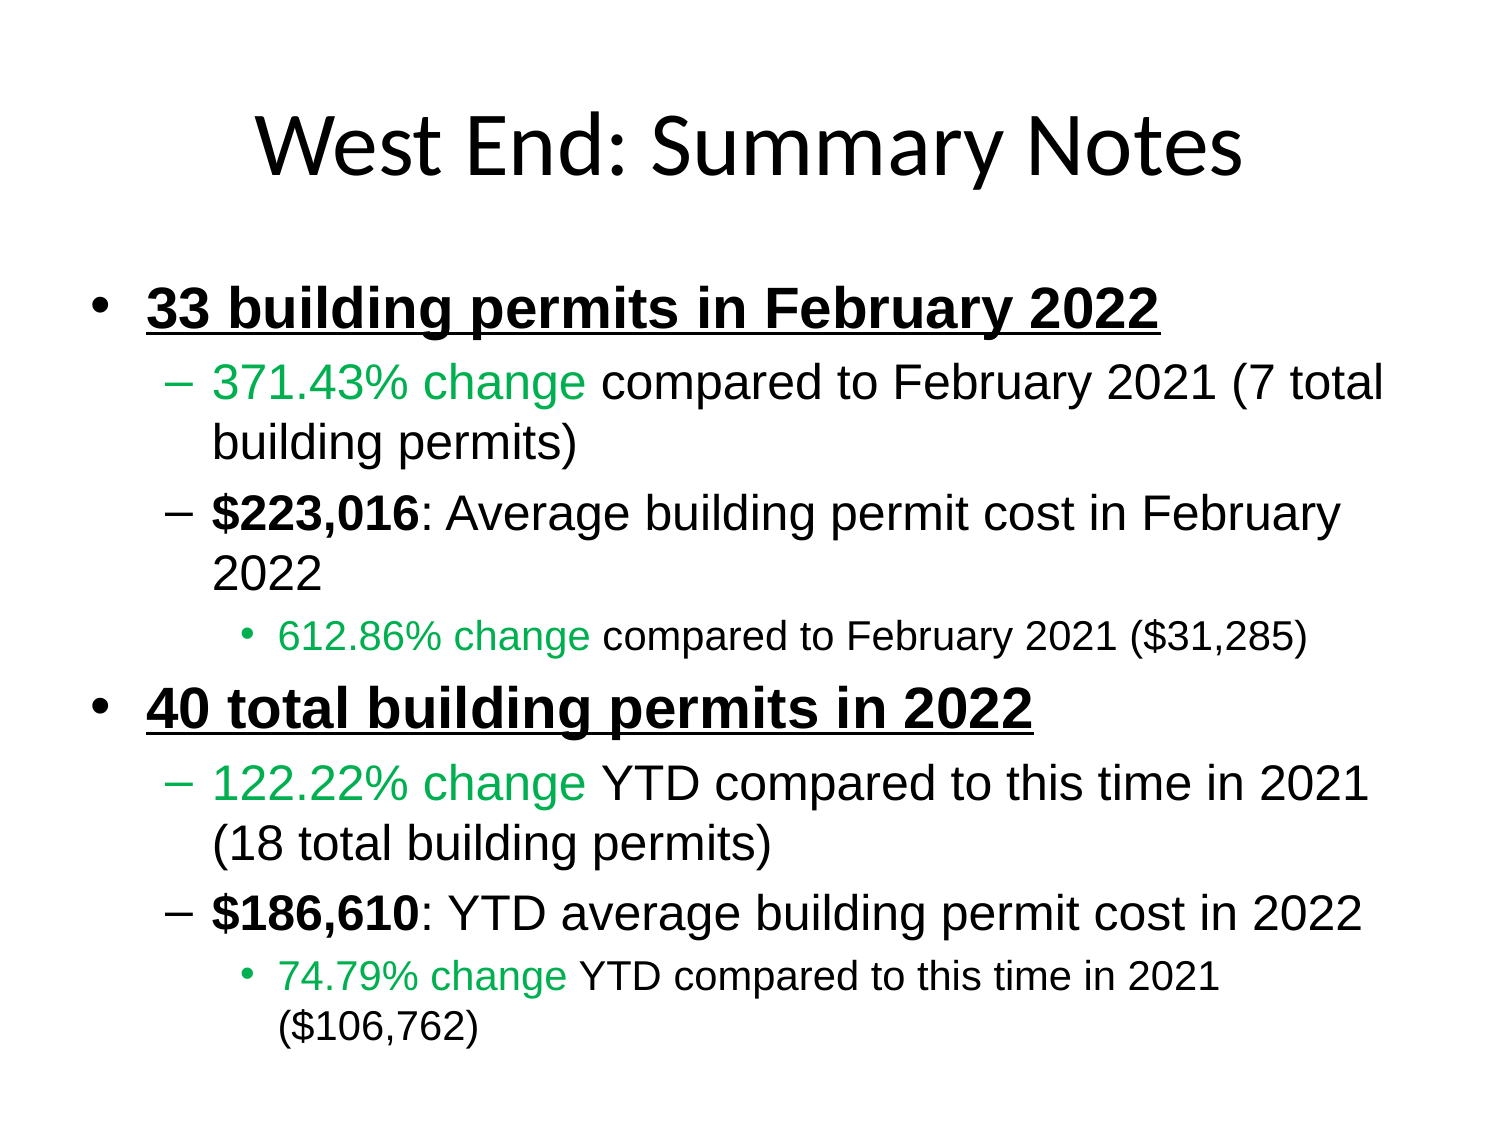

# West End: Summary Notes
33 building permits in February 2022
371.43% change compared to February 2021 (7 total building permits)
$223,016: Average building permit cost in February 2022
612.86% change compared to February 2021 ($31,285)
40 total building permits in 2022
122.22% change YTD compared to this time in 2021 (18 total building permits)
$186,610: YTD average building permit cost in 2022
74.79% change YTD compared to this time in 2021 ($106,762)